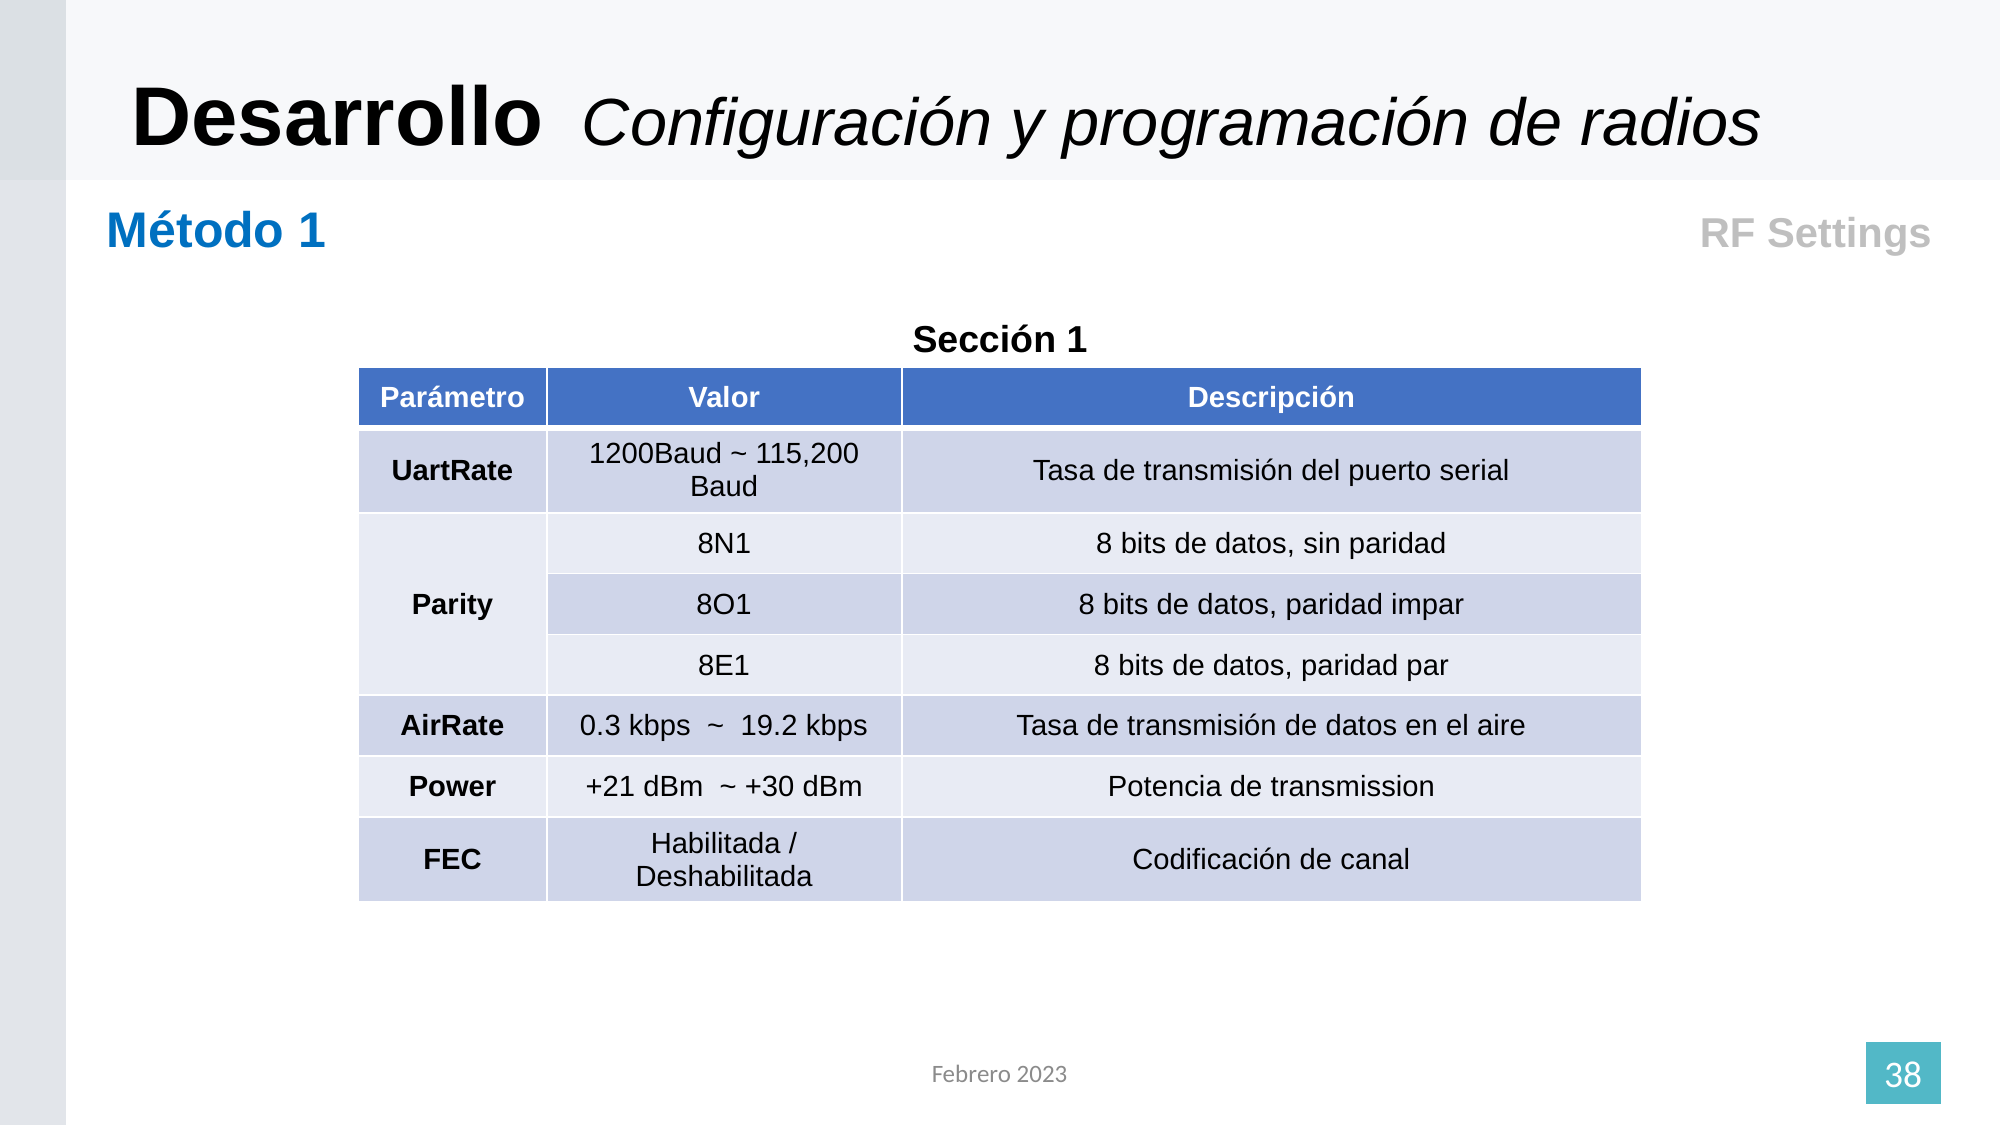

Contenido
Desarrollo	Configuración y programación de radios
Método 1
RF Settings
Sección 1
| Parámetro | Valor | Descripción |
| --- | --- | --- |
| UartRate | 1200Baud ~ 115,200 Baud | Tasa de transmisión del puerto serial |
| Parity | 8N1 | 8 bits de datos, sin paridad |
|  | 8O1 | 8 bits de datos, paridad impar |
|  | 8E1 | 8 bits de datos, paridad par |
| AirRate | 0.3 kbps ~ 19.2 kbps | Tasa de transmisión de datos en el aire |
| Power | +21 dBm ~ +30 dBm | Potencia de transmission |
| FEC | Habilitada / Deshabilitada | Codificación de canal |
38
Febrero 2023